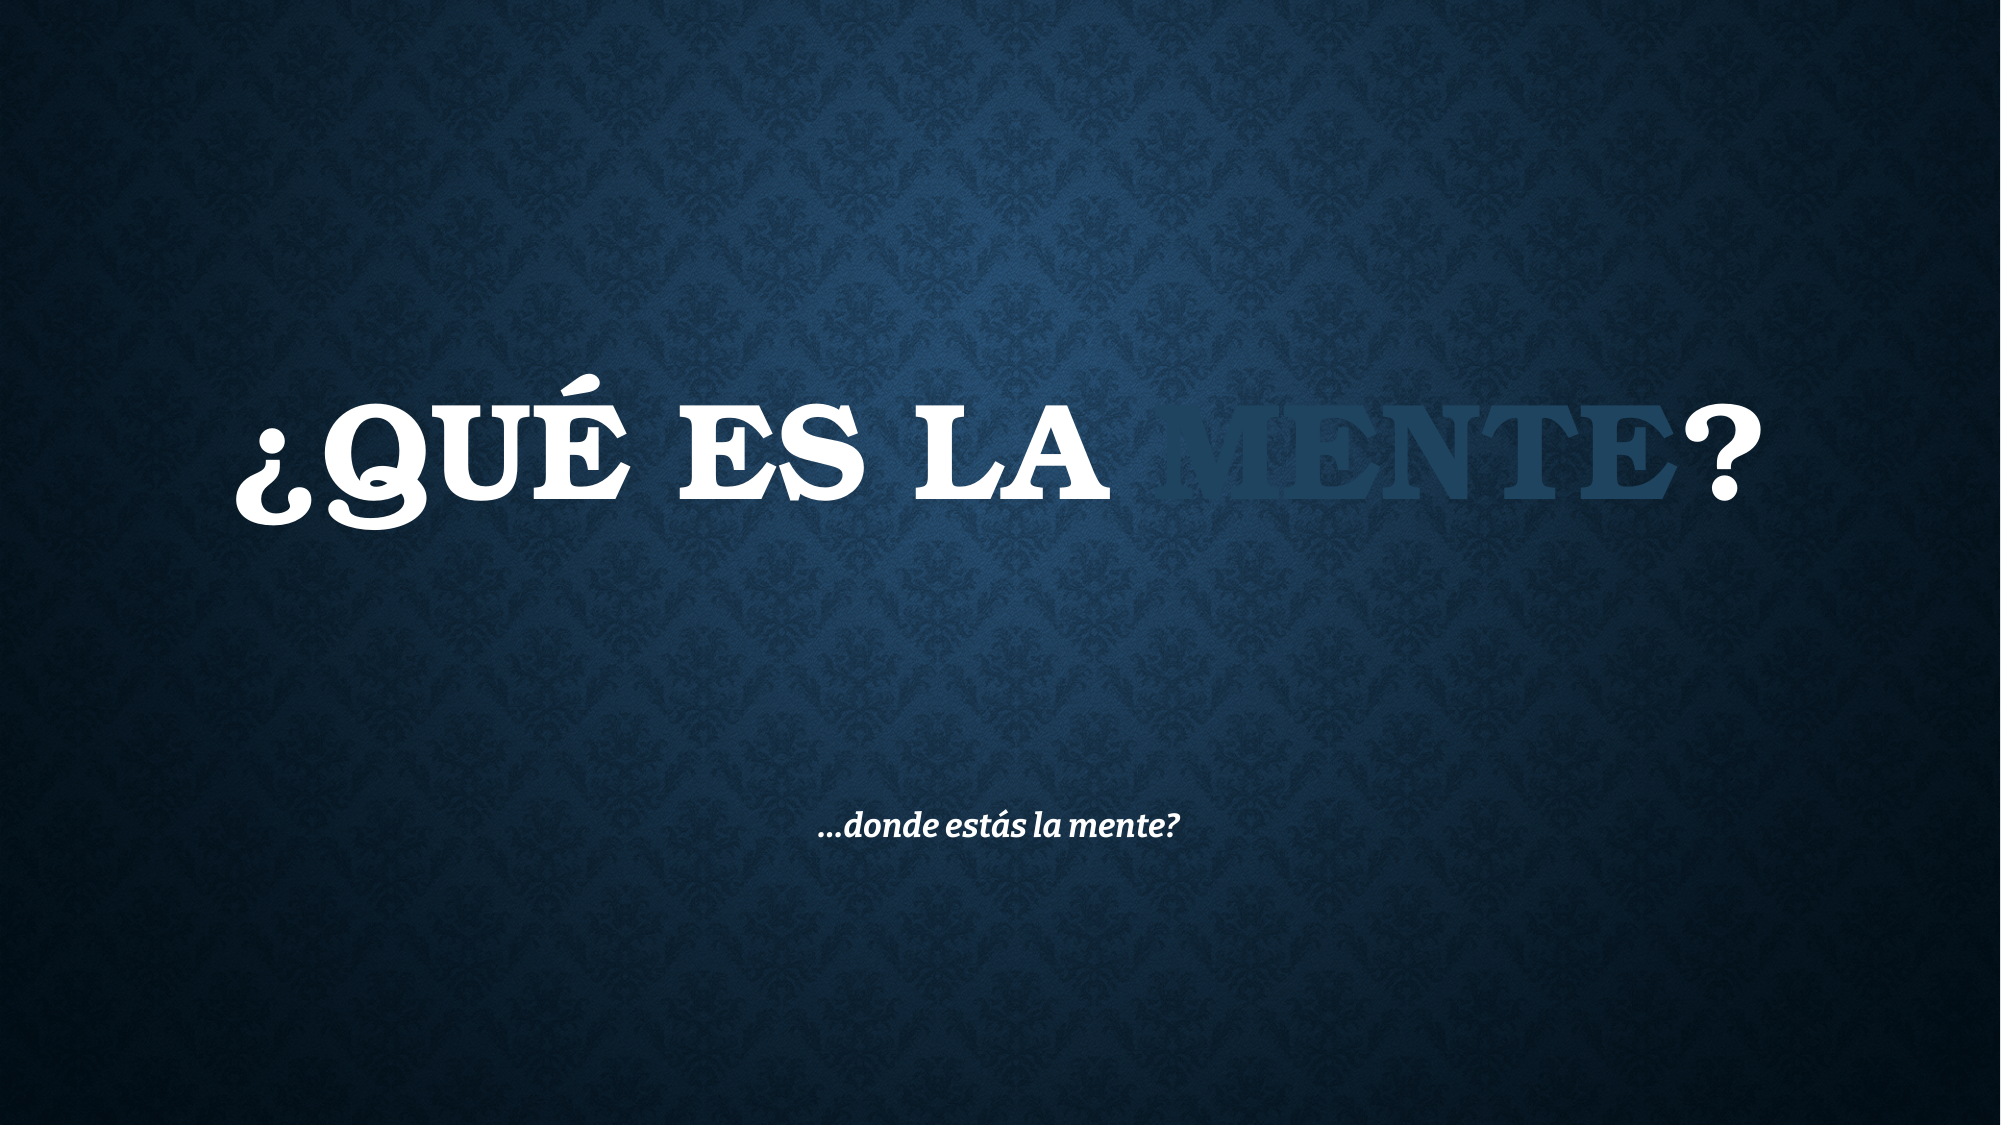

# ¿Qué es la mente?
…donde estás la mente?